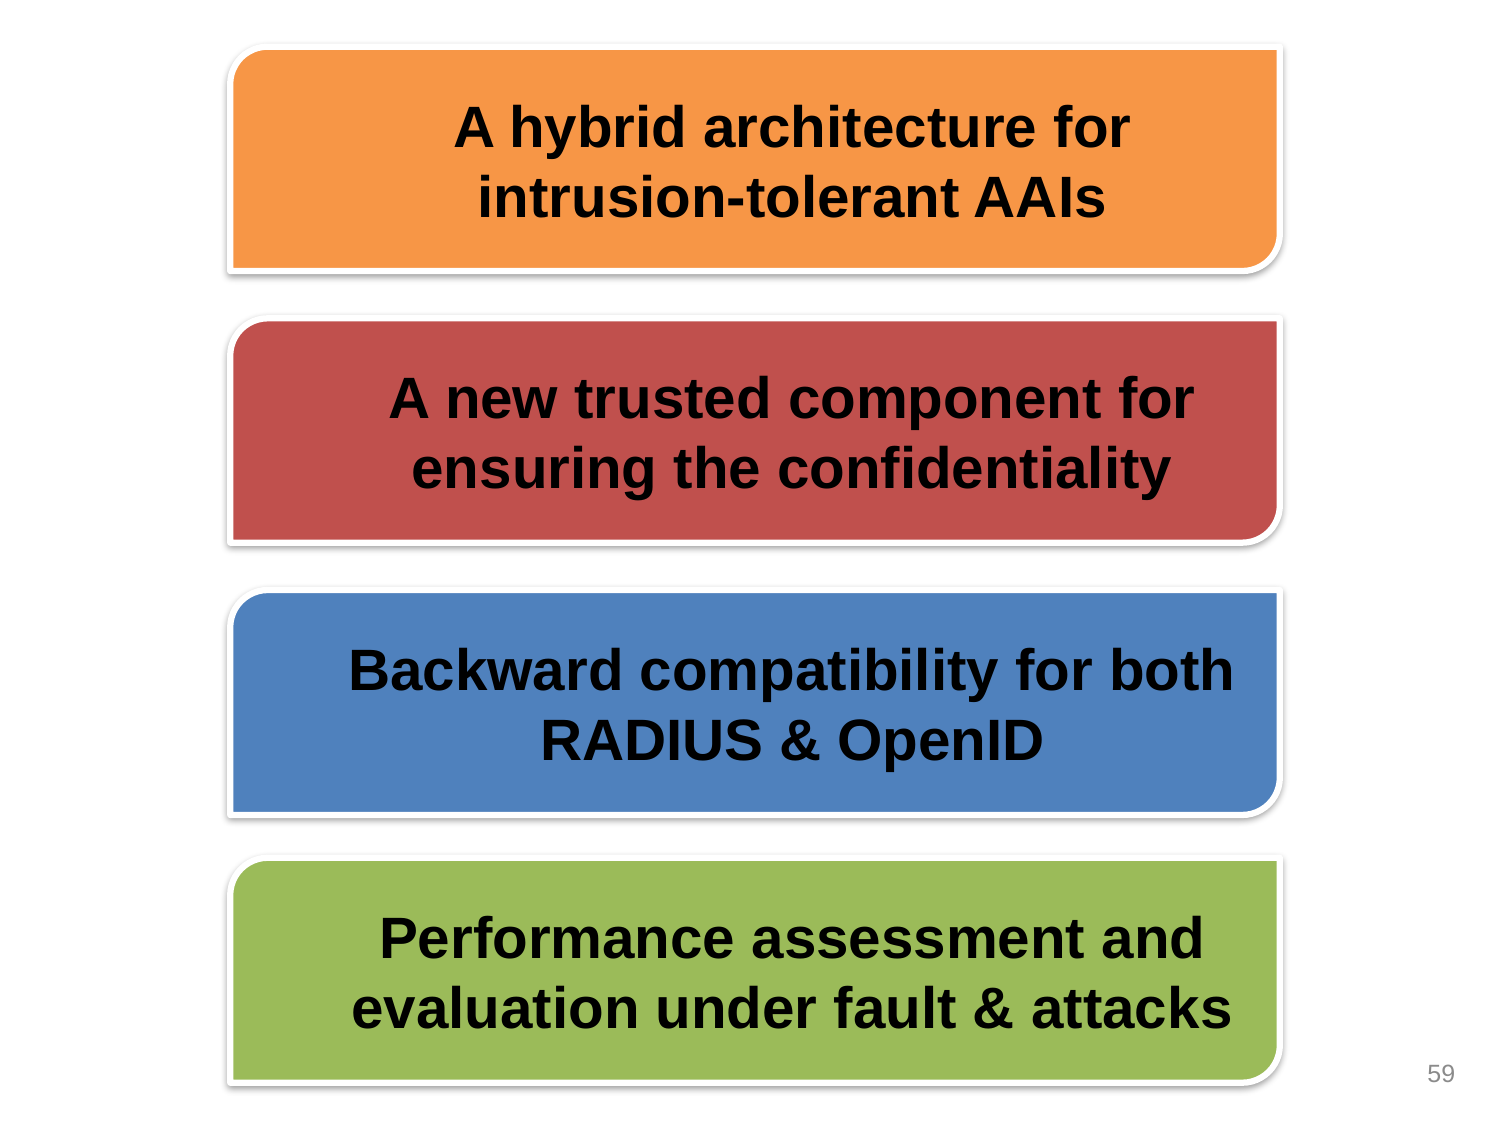

A hybrid architecture for intrusion-tolerant AAIs
A new trusted component for ensuring the confidentiality
Backward compatibility for both RADIUS & OpenID
Performance assessment and evaluation under fault & attacks
59